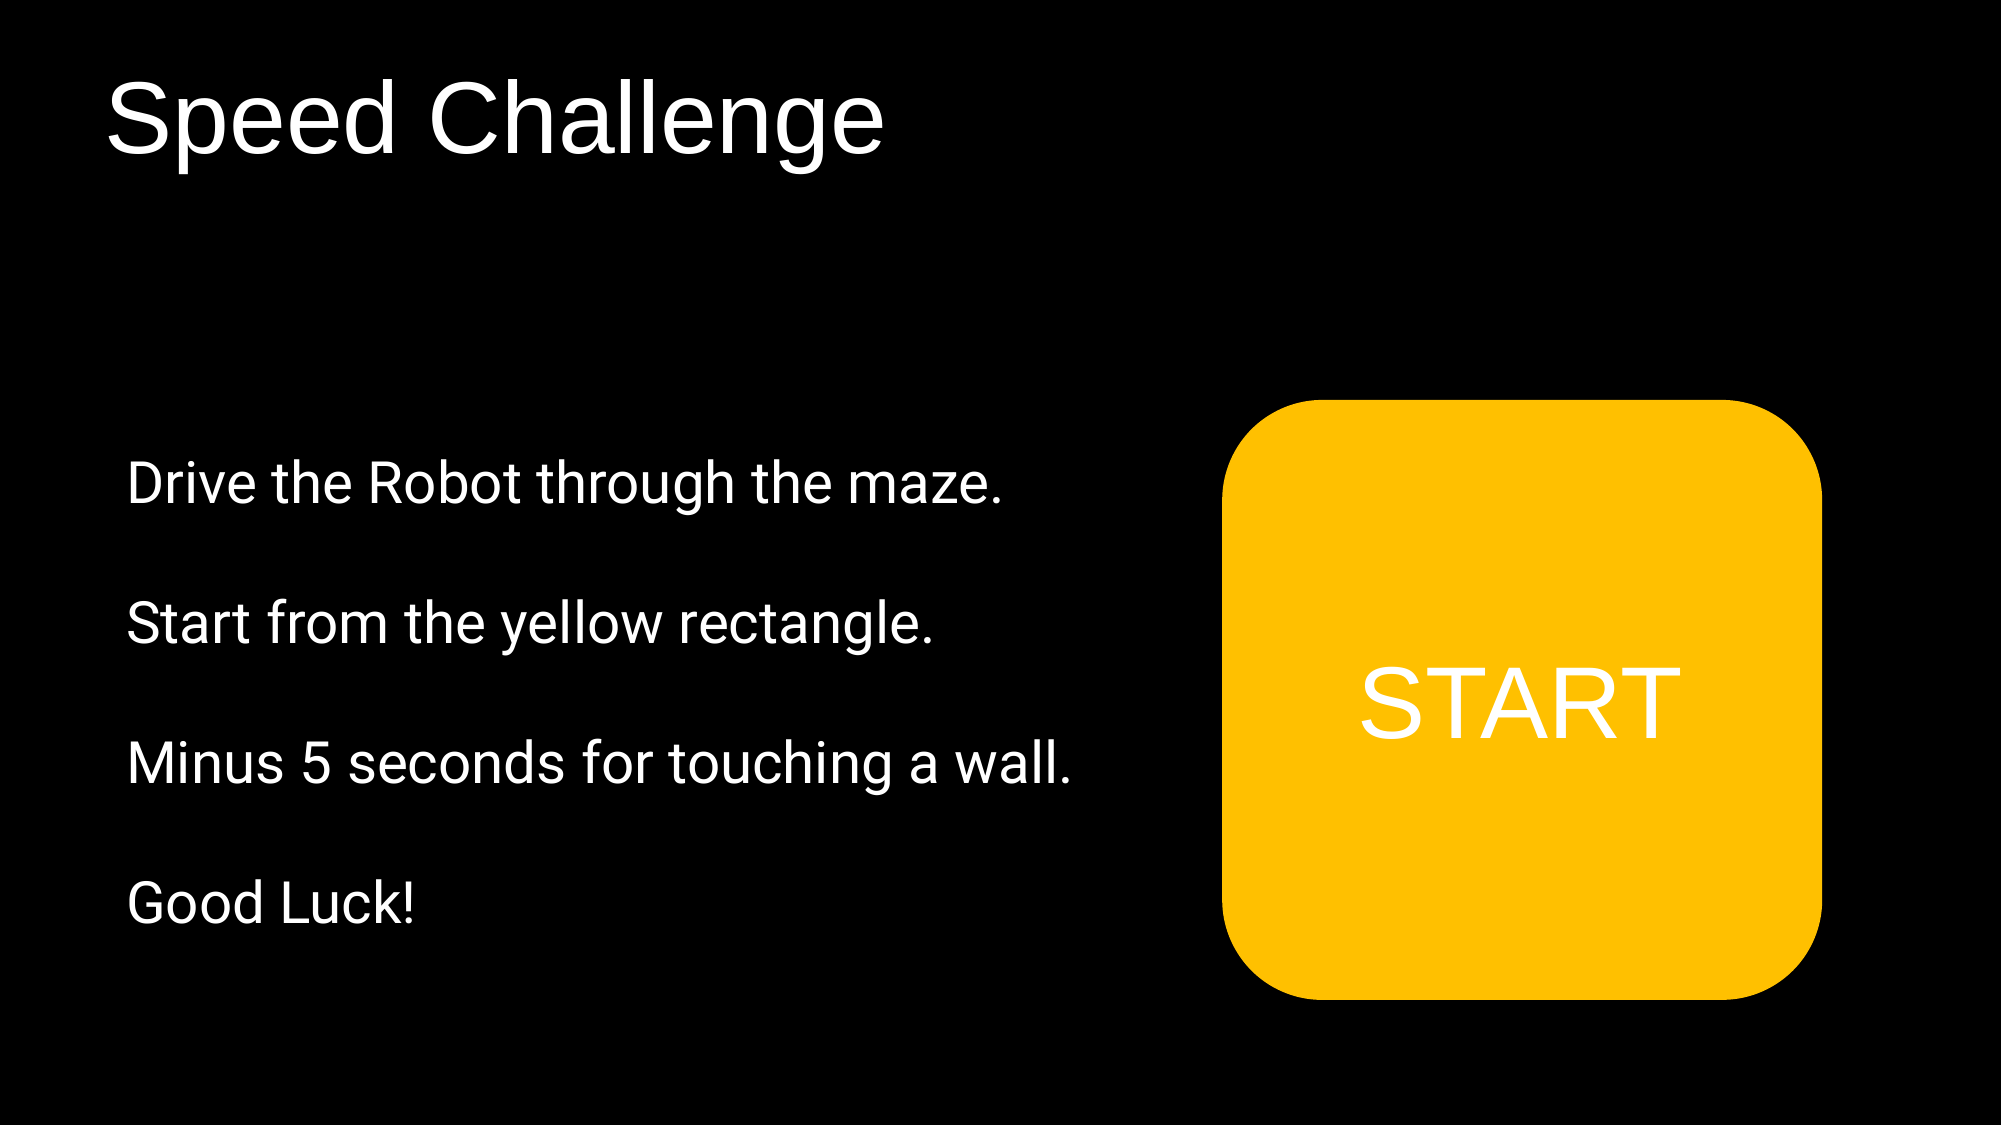

# Speed Challenge

Drive the Robot through the maze.

Start from the yellow rectangle.

Minus 5 seconds for touching a wall.

Good Luck!
START